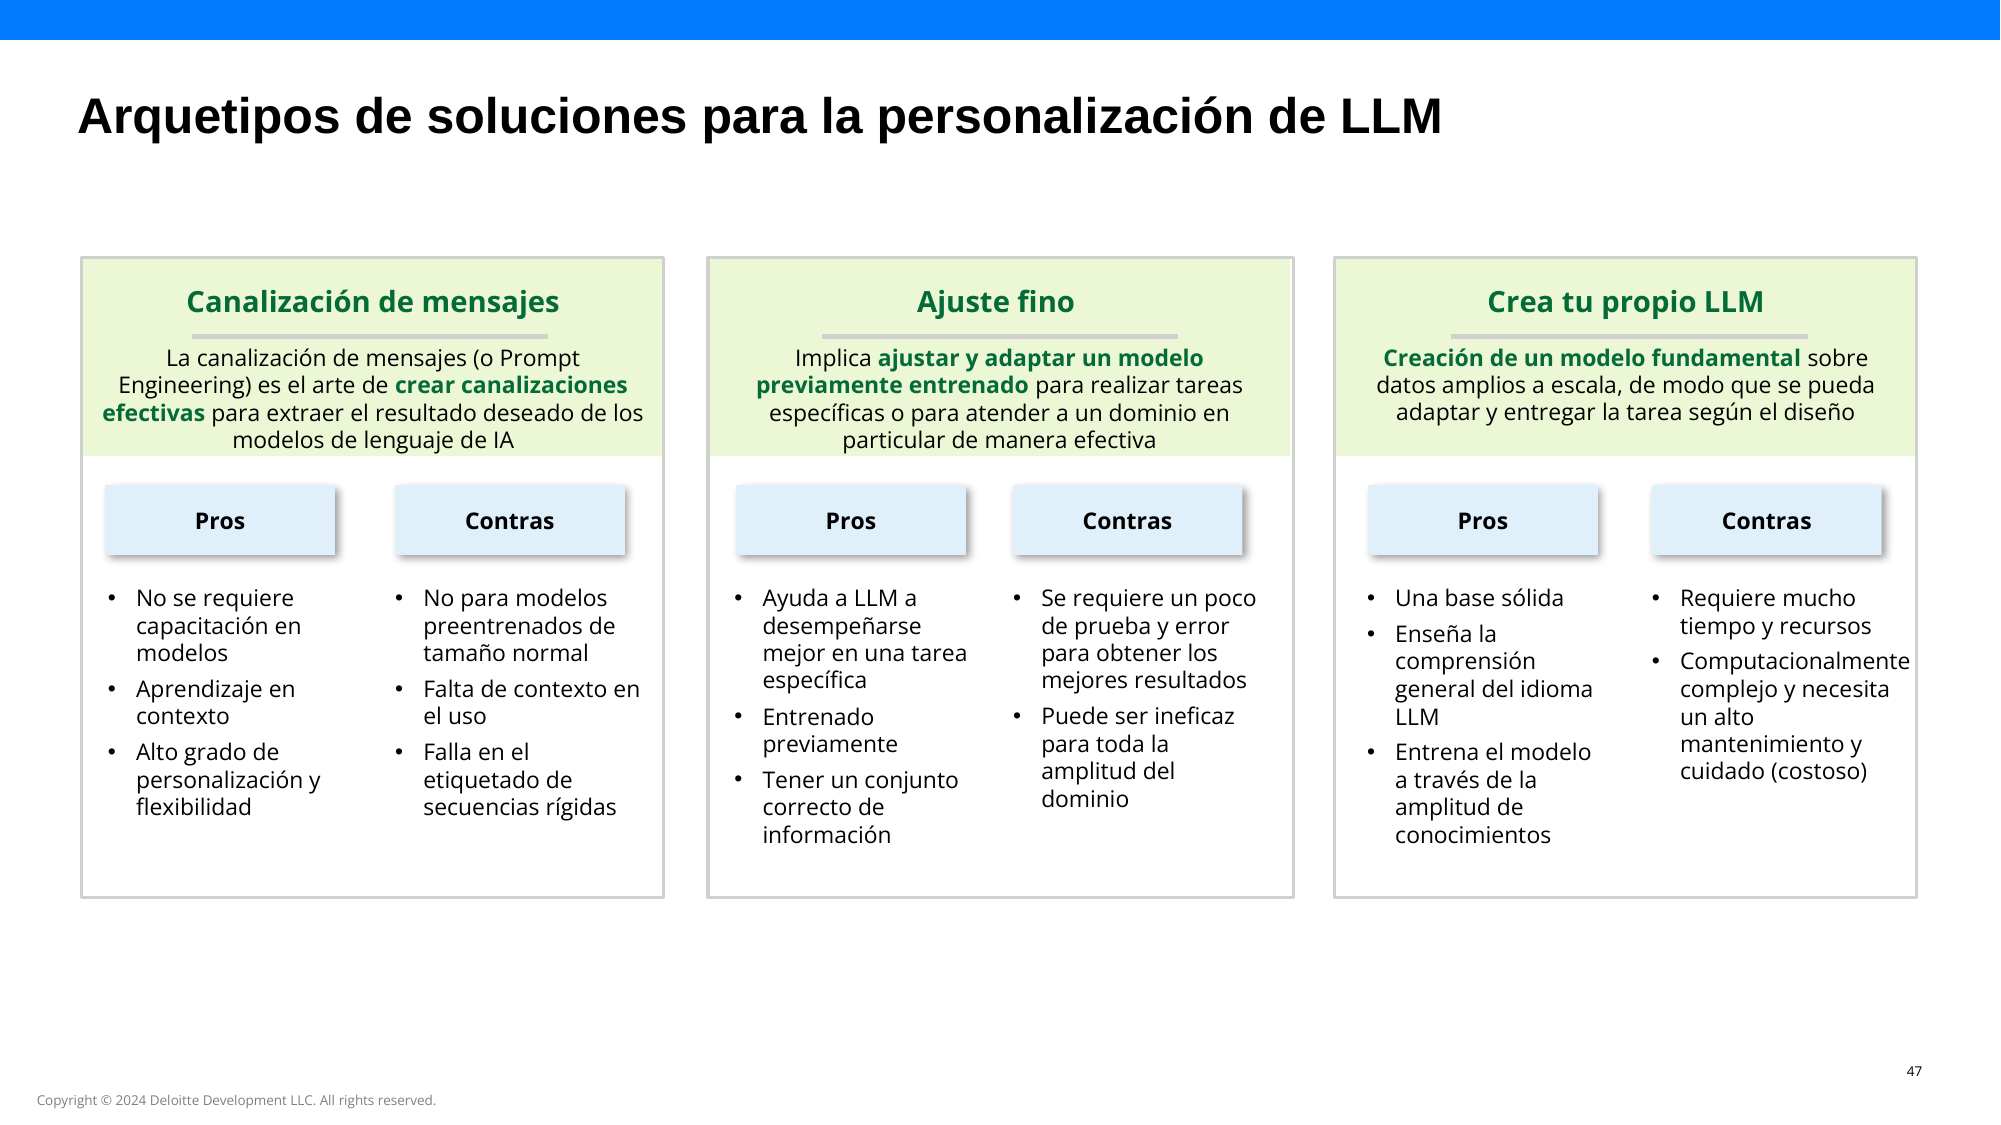

# Arquetipos de soluciones para la personalización de LLM

Canalización de mensajes
La canalización de mensajes (o Prompt Engineering) es el arte de crear canalizaciones efectivas para extraer el resultado deseado de los modelos de lenguaje de IA
Ajuste fino
Implica ajustar y adaptar un modelo previamente entrenado para realizar tareas específicas o para atender a un dominio en particular de manera efectiva
Crea tu propio LLM
Creación de un modelo fundamental sobre datos amplios a escala, de modo que se pueda adaptar y entregar la tarea según el diseño
Pros
Contras
Pros
Contras
Pros
Contras
No se requiere capacitación en modelos
Aprendizaje en contexto
Alto grado de personalización y flexibilidad
No para modelos preentrenados de tamaño normal
Falta de contexto en el uso
Falla en el etiquetado de secuencias rígidas
Ayuda a LLM a desempeñarse mejor en una tarea específica
Entrenado previamente
Tener un conjunto correcto de información
Se requiere un poco de prueba y error para obtener los mejores resultados
Puede ser ineficaz para toda la amplitud del dominio
Una base sólida
Enseña la comprensión general del idioma LLM
Entrena el modelo a través de la amplitud de conocimientos
Requiere mucho tiempo y recursos
Computacionalmente complejo y necesita un alto mantenimiento y cuidado (costoso)